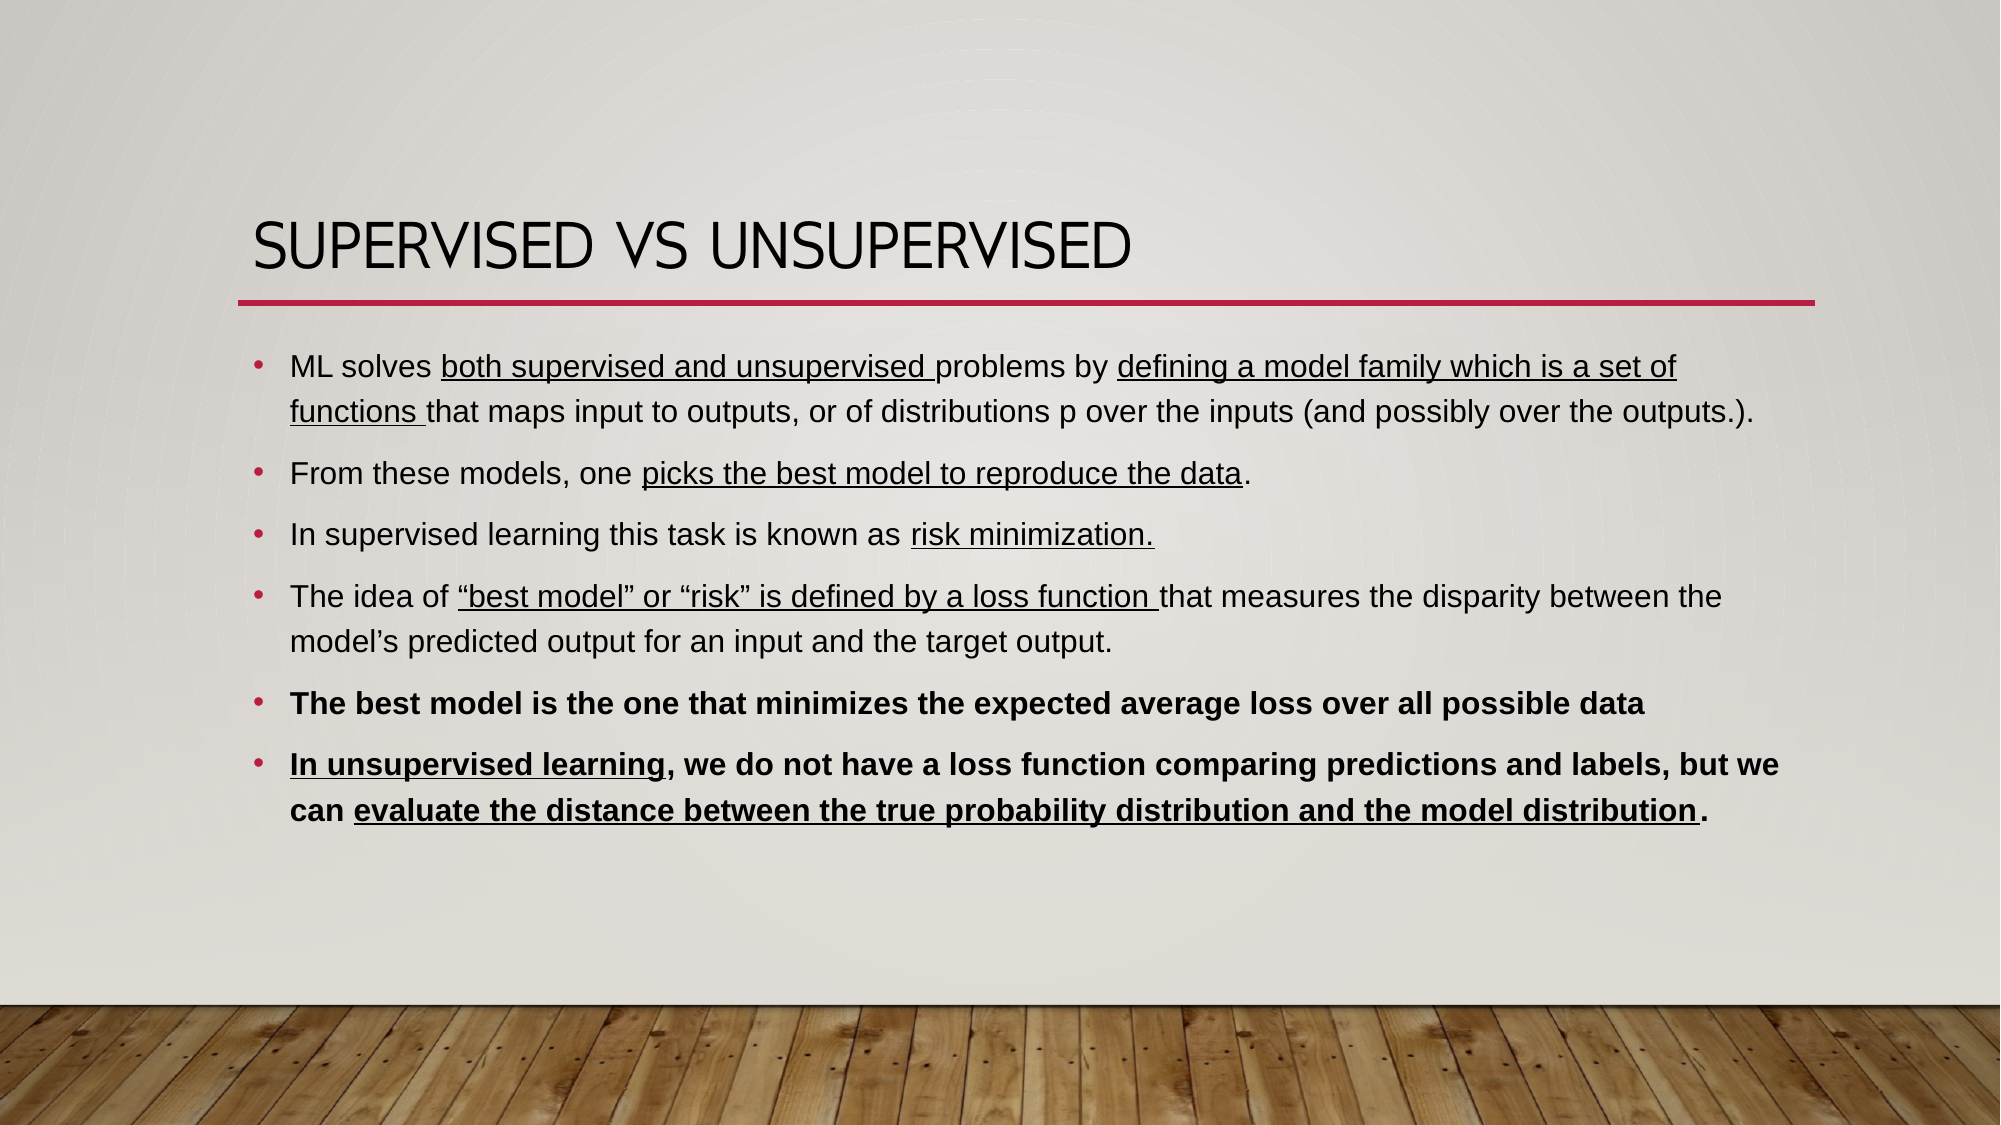

# Supervised vs Unsupervised
ML solves both supervised and unsupervised problems by defining a model family which is a set of functions that maps input to outputs, or of distributions p over the inputs (and possibly over the outputs.).
From these models, one picks the best model to reproduce the data.
In supervised learning this task is known as risk minimization.
The idea of “best model” or “risk” is defined by a loss function that measures the disparity between the model’s predicted output for an input and the target output.
The best model is the one that minimizes the expected average loss over all possible data
In unsupervised learning, we do not have a loss function comparing predictions and labels, but we can evaluate the distance between the true probability distribution and the model distribution.